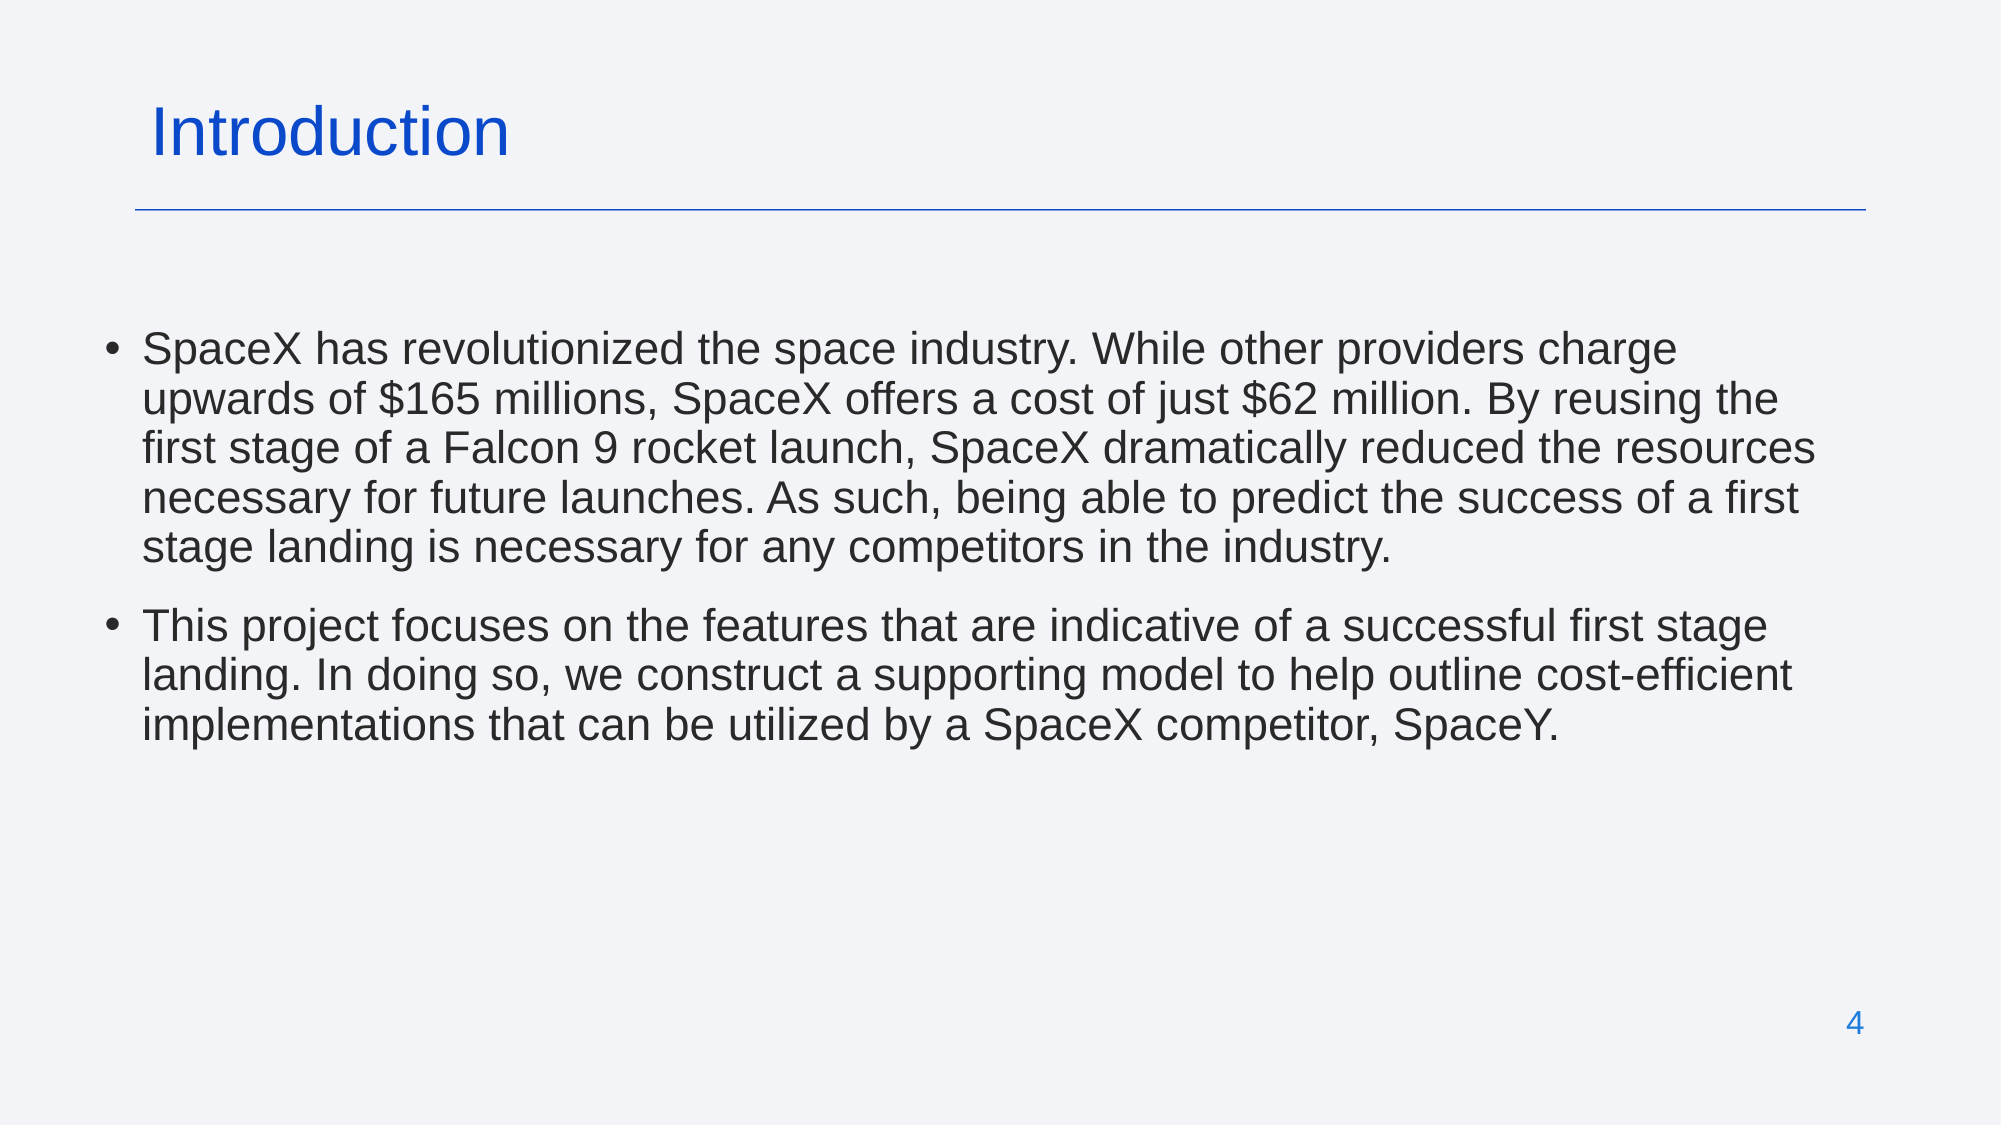

Introduction
SpaceX has revolutionized the space industry. While other providers charge upwards of $165 millions, SpaceX offers a cost of just $62 million. By reusing the first stage of a Falcon 9 rocket launch, SpaceX dramatically reduced the resources necessary for future launches. As such, being able to predict the success of a first stage landing is necessary for any competitors in the industry.
This project focuses on the features that are indicative of a successful first stage landing. In doing so, we construct a supporting model to help outline cost-efficient implementations that can be utilized by a SpaceX competitor, SpaceY.
4